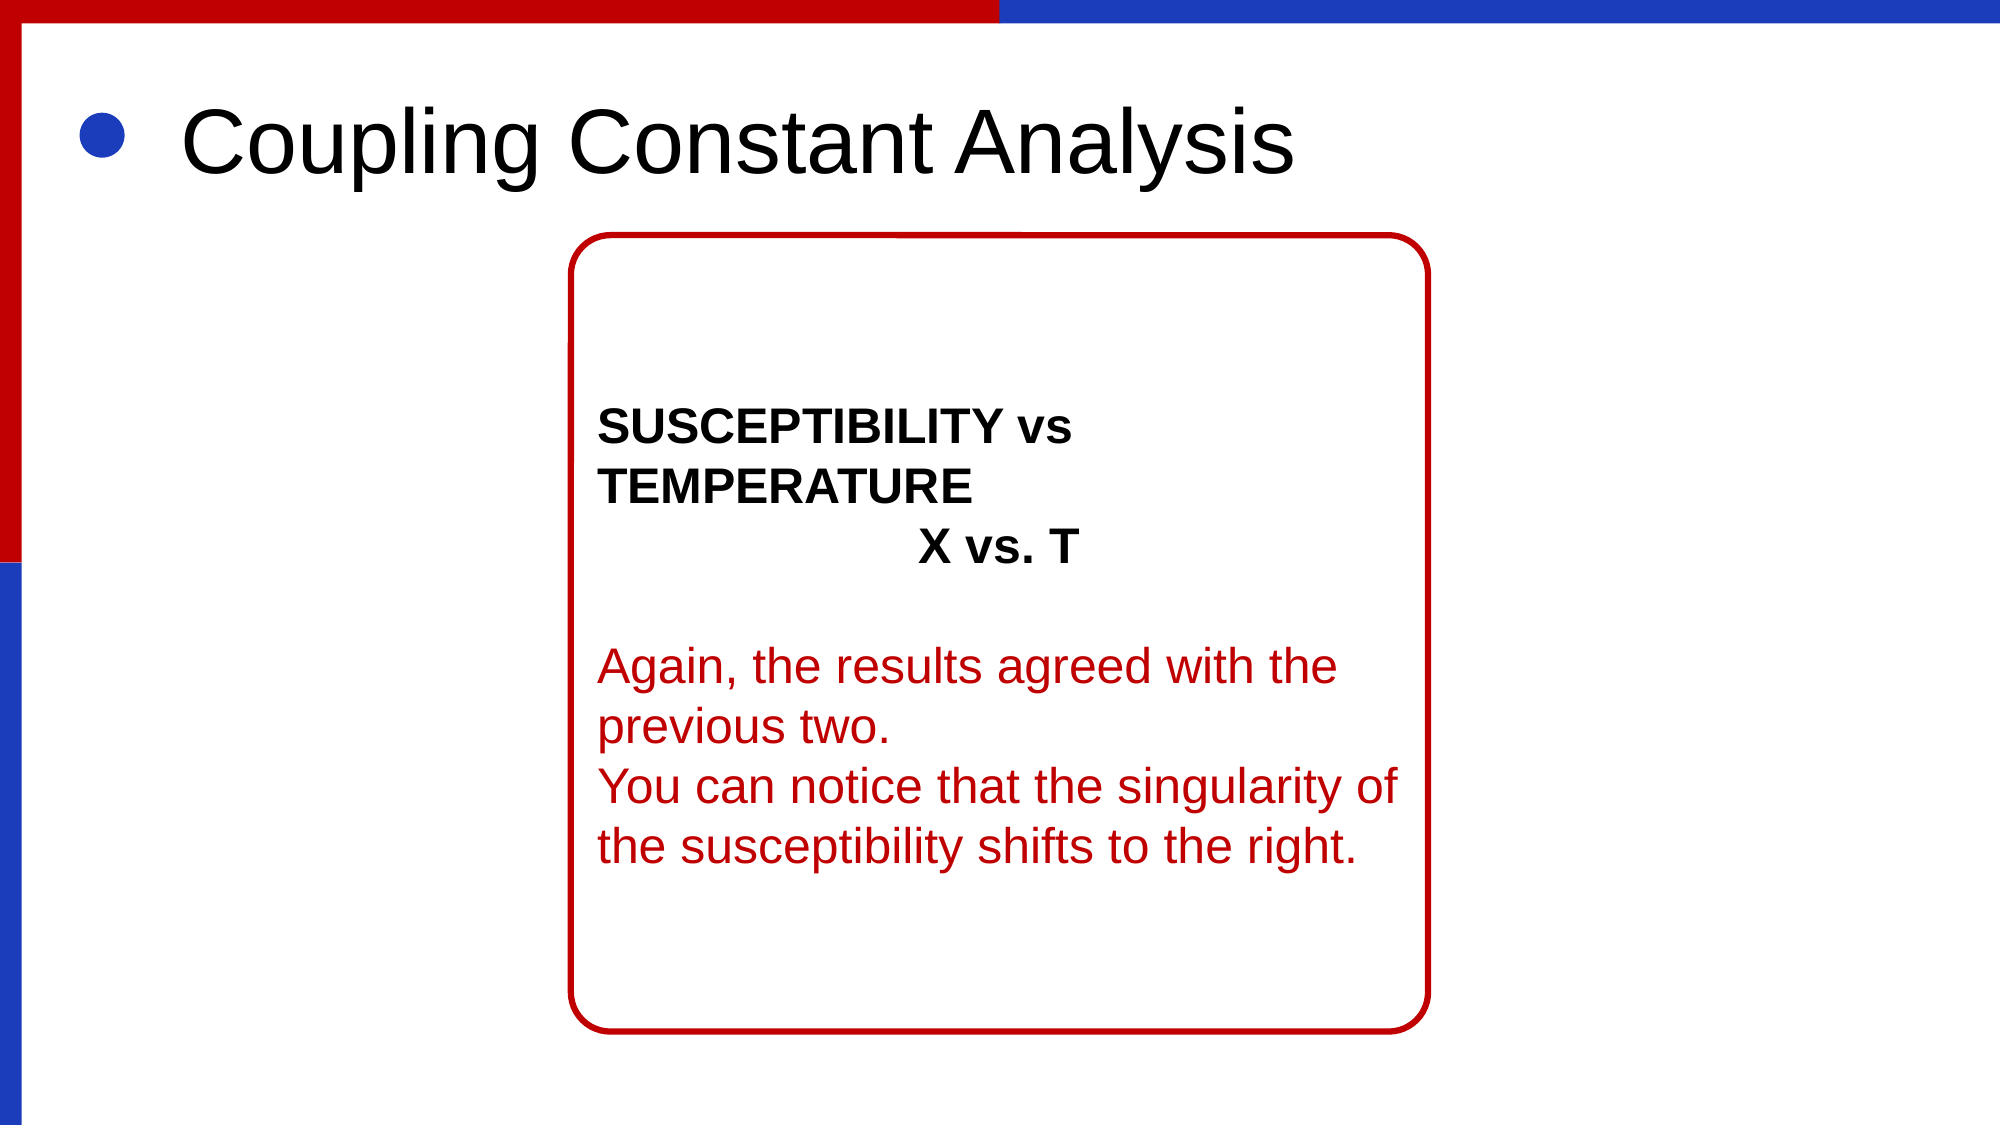

Coupling Constant Analysis

SUSCEPTIBILITY vs TEMPERATURE
X vs. T

Again, the results agreed with the previous two.
You can notice that the singularity of the susceptibility shifts to the right.